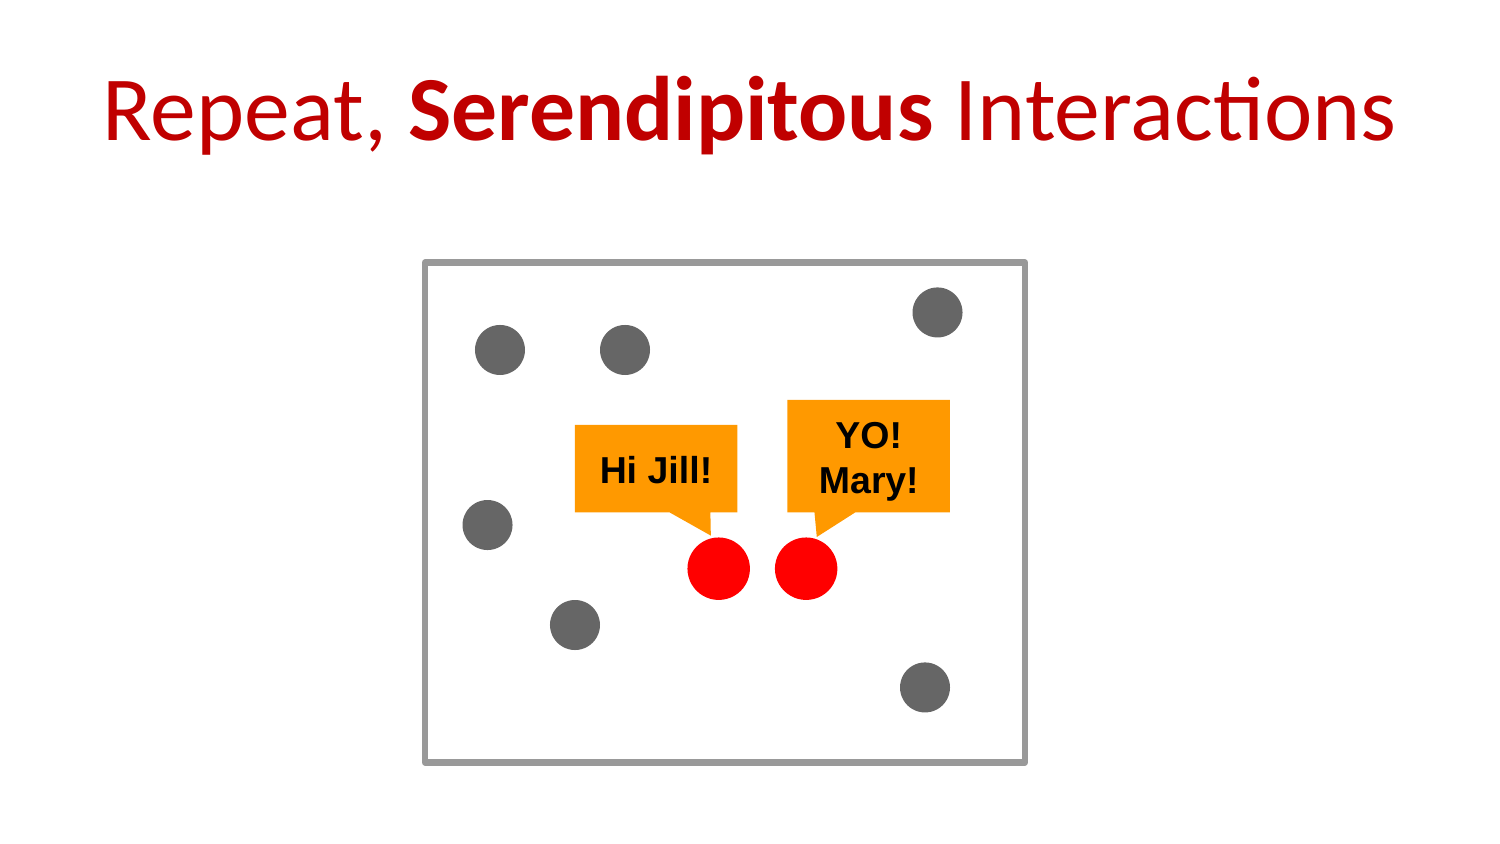

# Repeat, Serendipitous Interactions

YO! Mary!
Hi Jill!